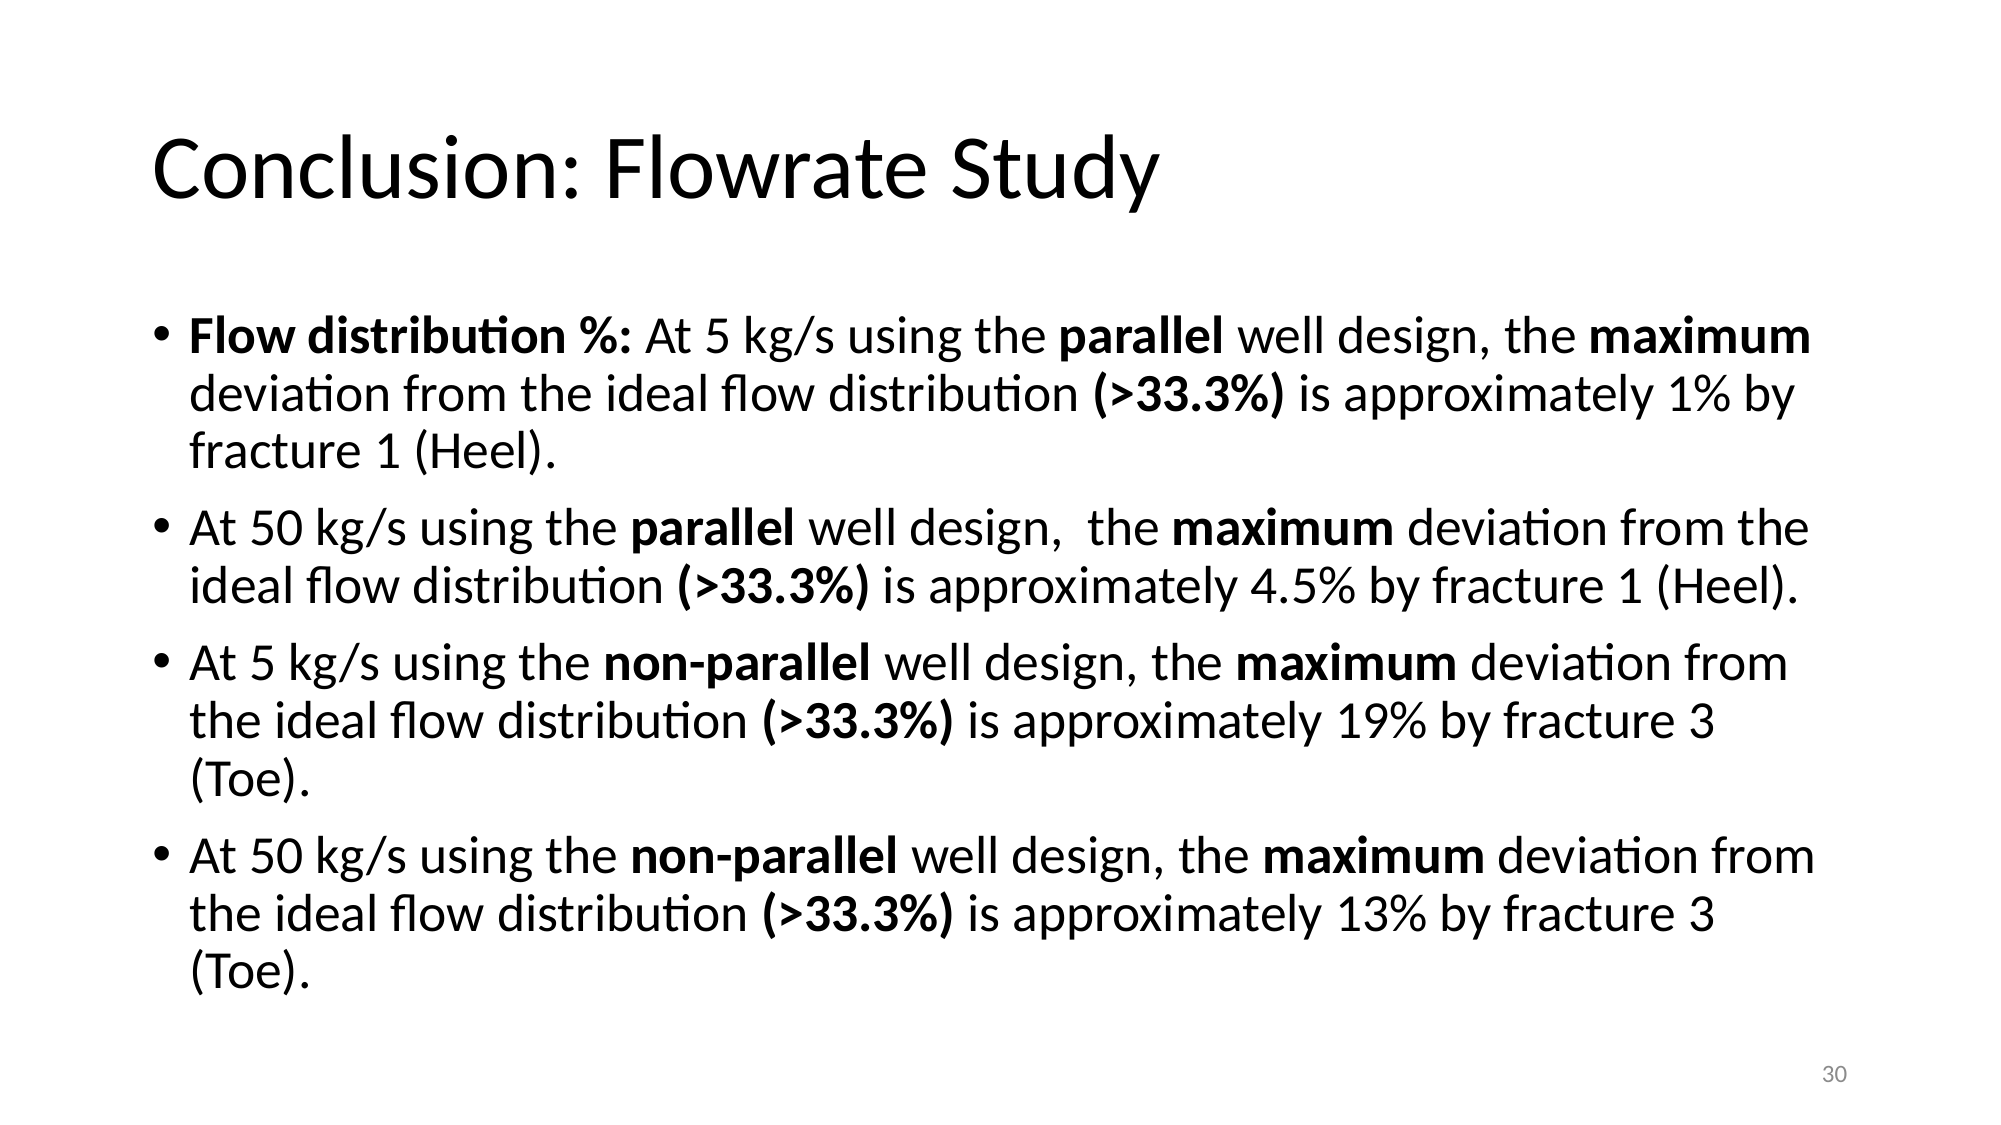

# Conclusion: Flowrate Study
Flow distribution %: At 5 kg/s using the parallel well design, the maximum deviation from the ideal flow distribution (>33.3%) is approximately 1% by fracture 1 (Heel).
At 50 kg/s using the parallel well design,  the maximum deviation from the ideal flow distribution (>33.3%) is approximately 4.5% by fracture 1 (Heel).
At 5 kg/s using the non-parallel well design, the maximum deviation from the ideal flow distribution (>33.3%) is approximately 19% by fracture 3 (Toe).
At 50 kg/s using the non-parallel well design, the maximum deviation from the ideal flow distribution (>33.3%) is approximately 13% by fracture 3 (Toe).
30